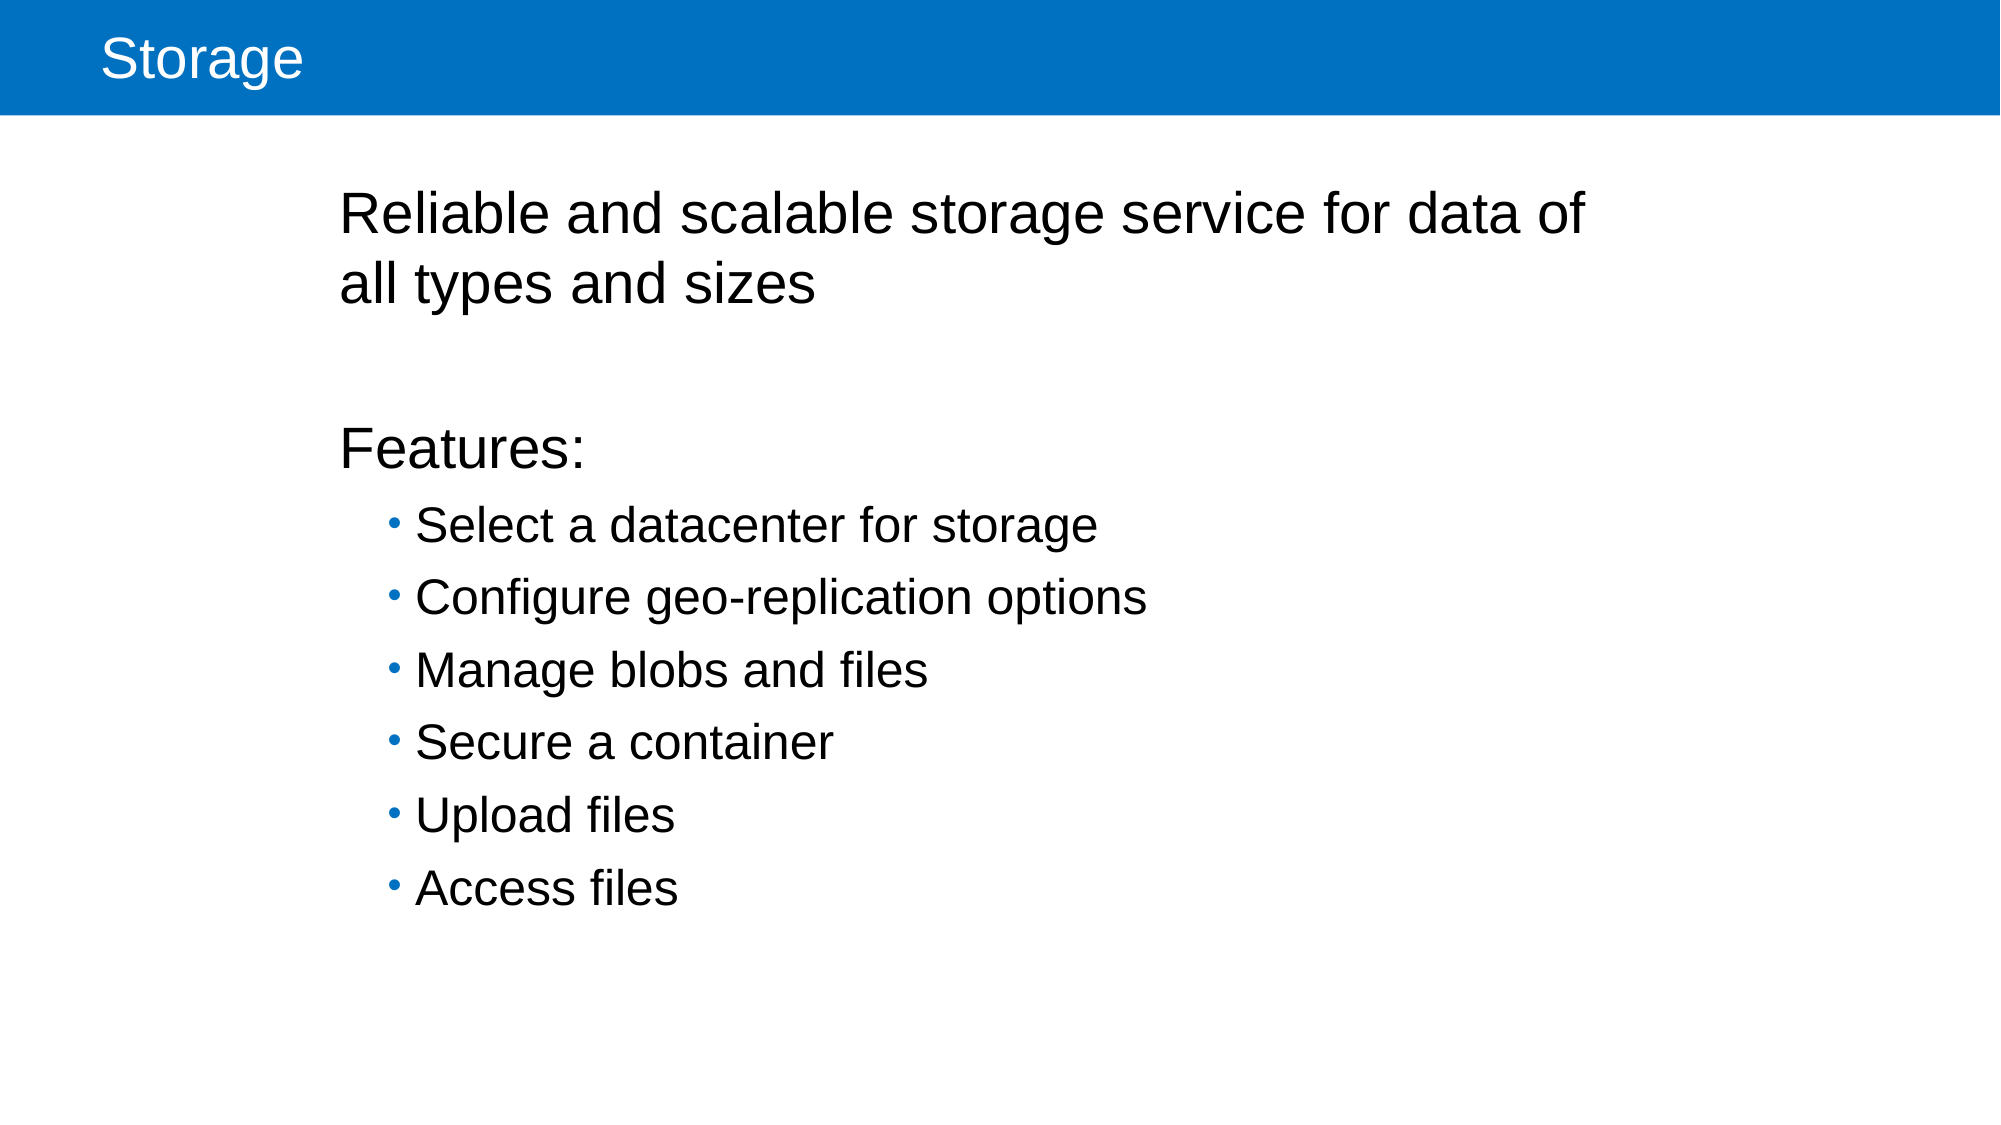

# Storage
Reliable and scalable storage service for data of all types and sizes

Features:
Select a datacenter for storage
Configure geo-replication options
Manage blobs and files
Secure a container
Upload files
Access files